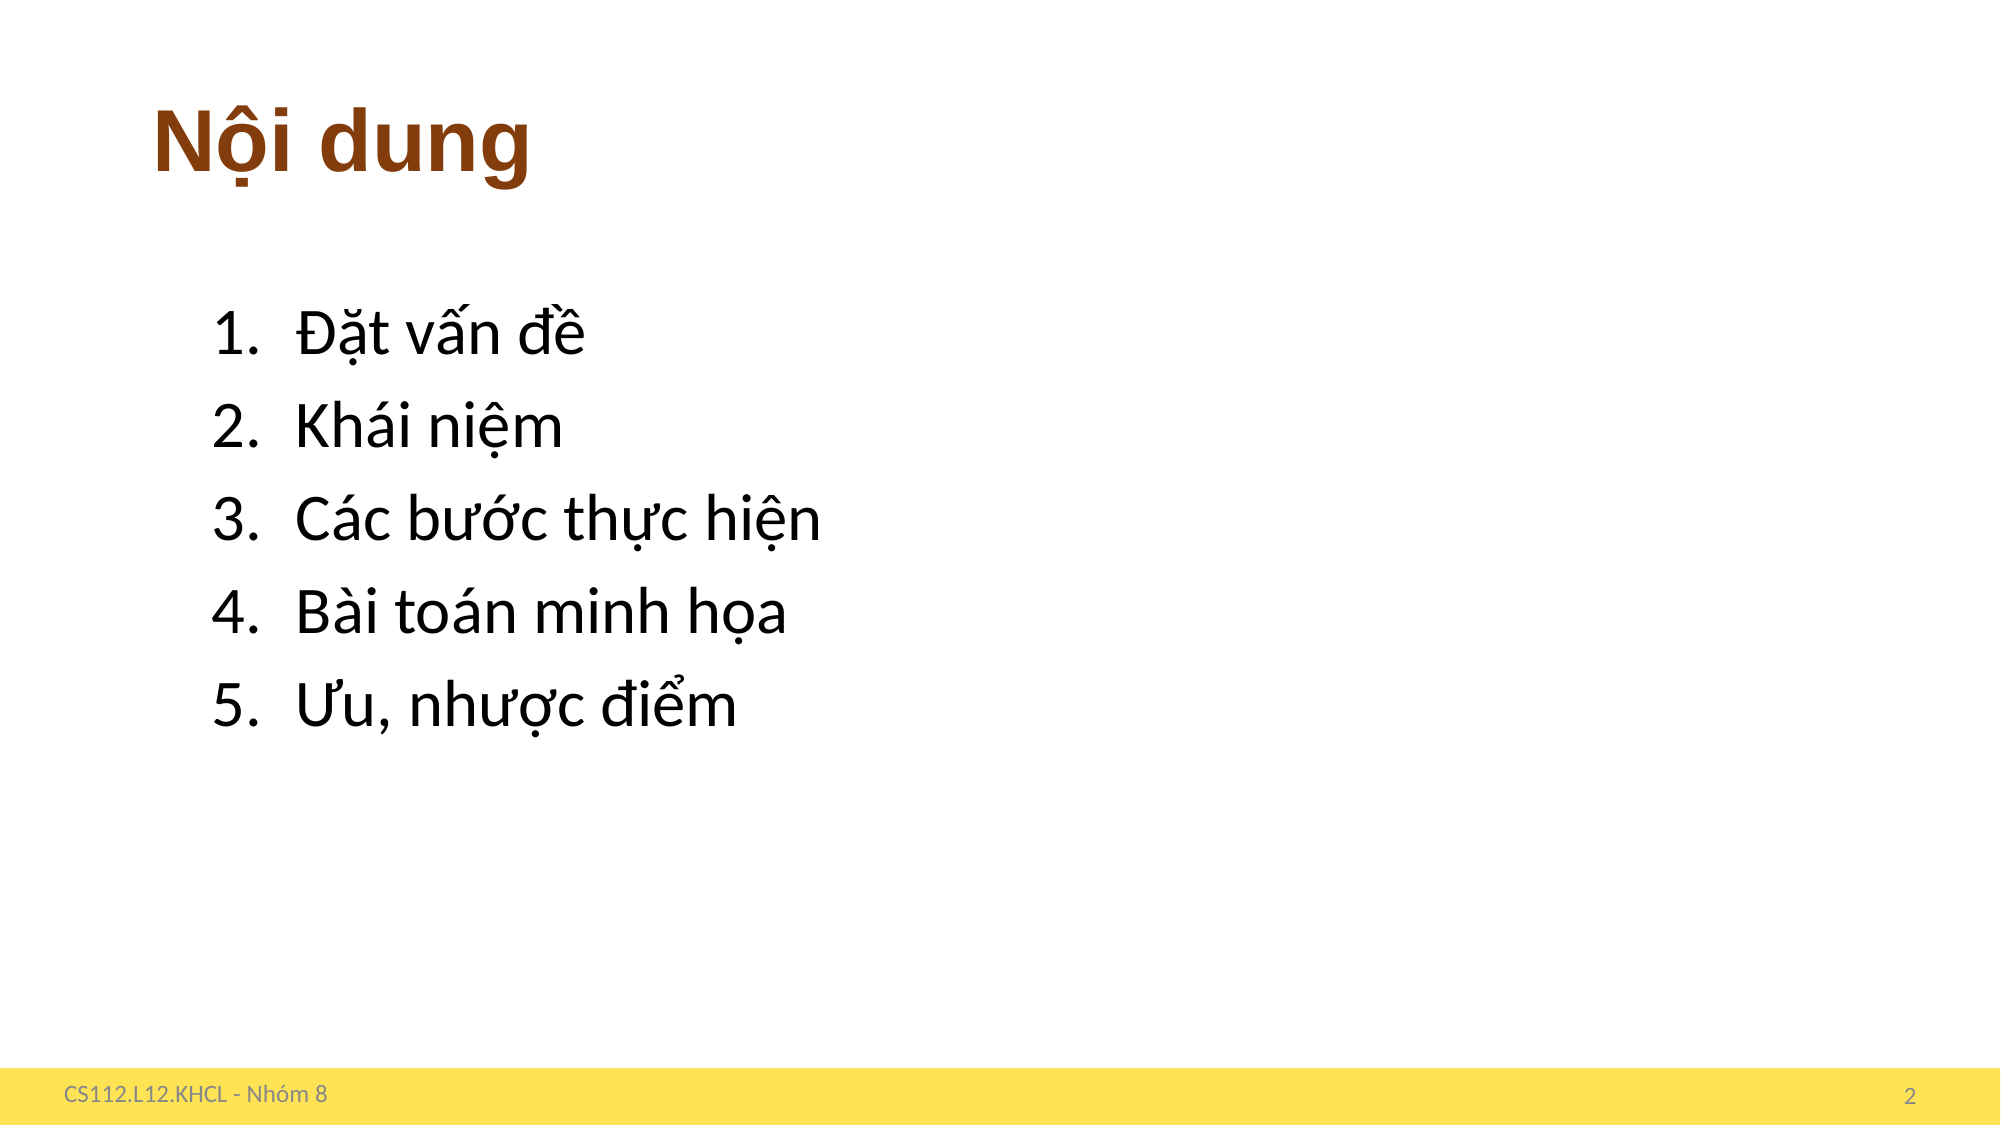

# Nội dung
Đặt vấn đề
Khái niệm
Các bước thực hiện
Bài toán minh họa
Ưu, nhược điểm

CS112.L12.KHCL - Nhóm 8
2